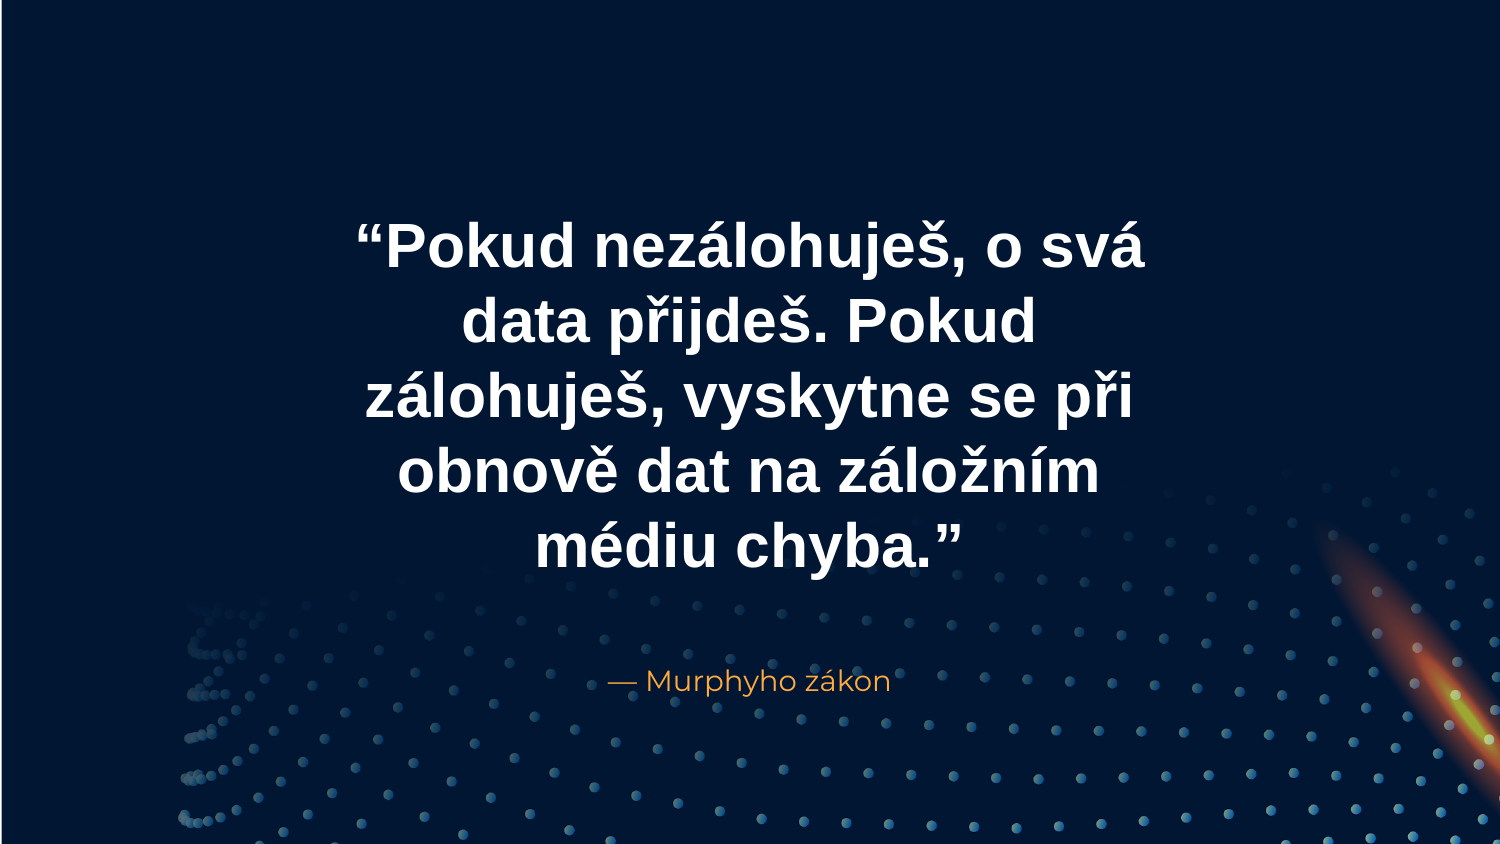

# “Pokud nezálohuješ, o svá data přijdeš. Pokud zálohuješ, vyskytne se při obnově dat na záložním médiu chyba.”
— Murphyho zákon